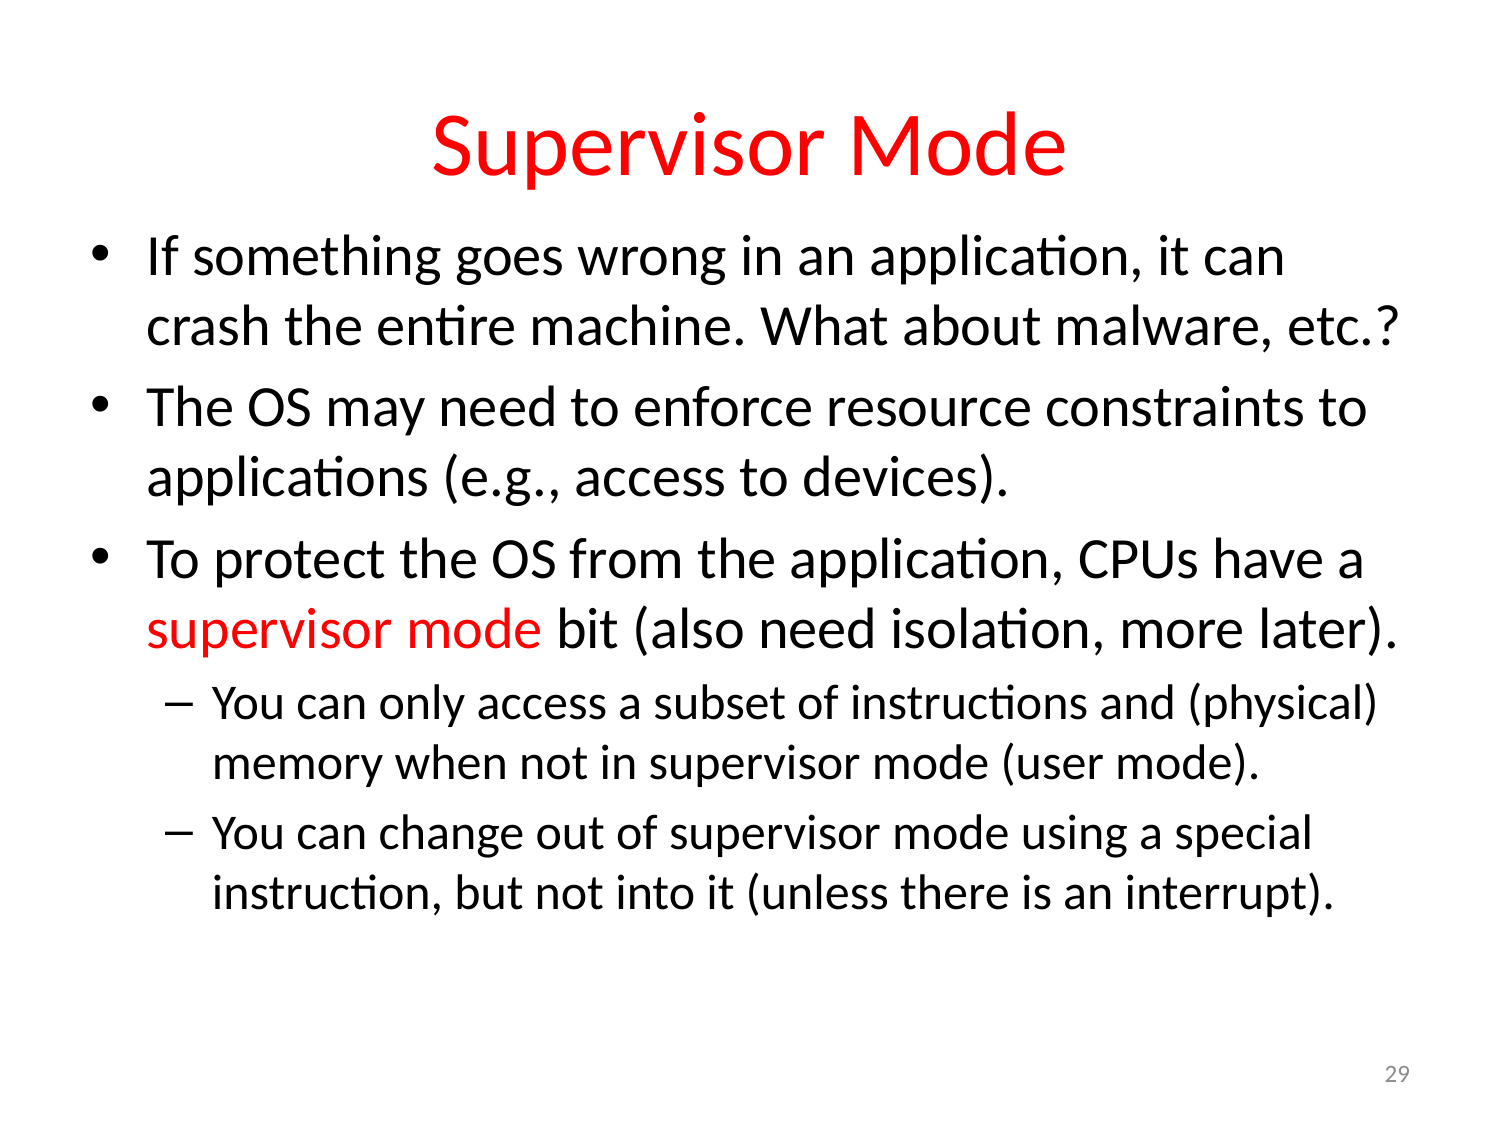

# Supervisor Mode
If something goes wrong in an application, it can crash the entire machine. What about malware, etc.?
The OS may need to enforce resource constraints to applications (e.g., access to devices).
To protect the OS from the application, CPUs have a supervisor mode bit (also need isolation, more later).
You can only access a subset of instructions and (physical) memory when not in supervisor mode (user mode).
You can change out of supervisor mode using a special instruction, but not into it (unless there is an interrupt).
29